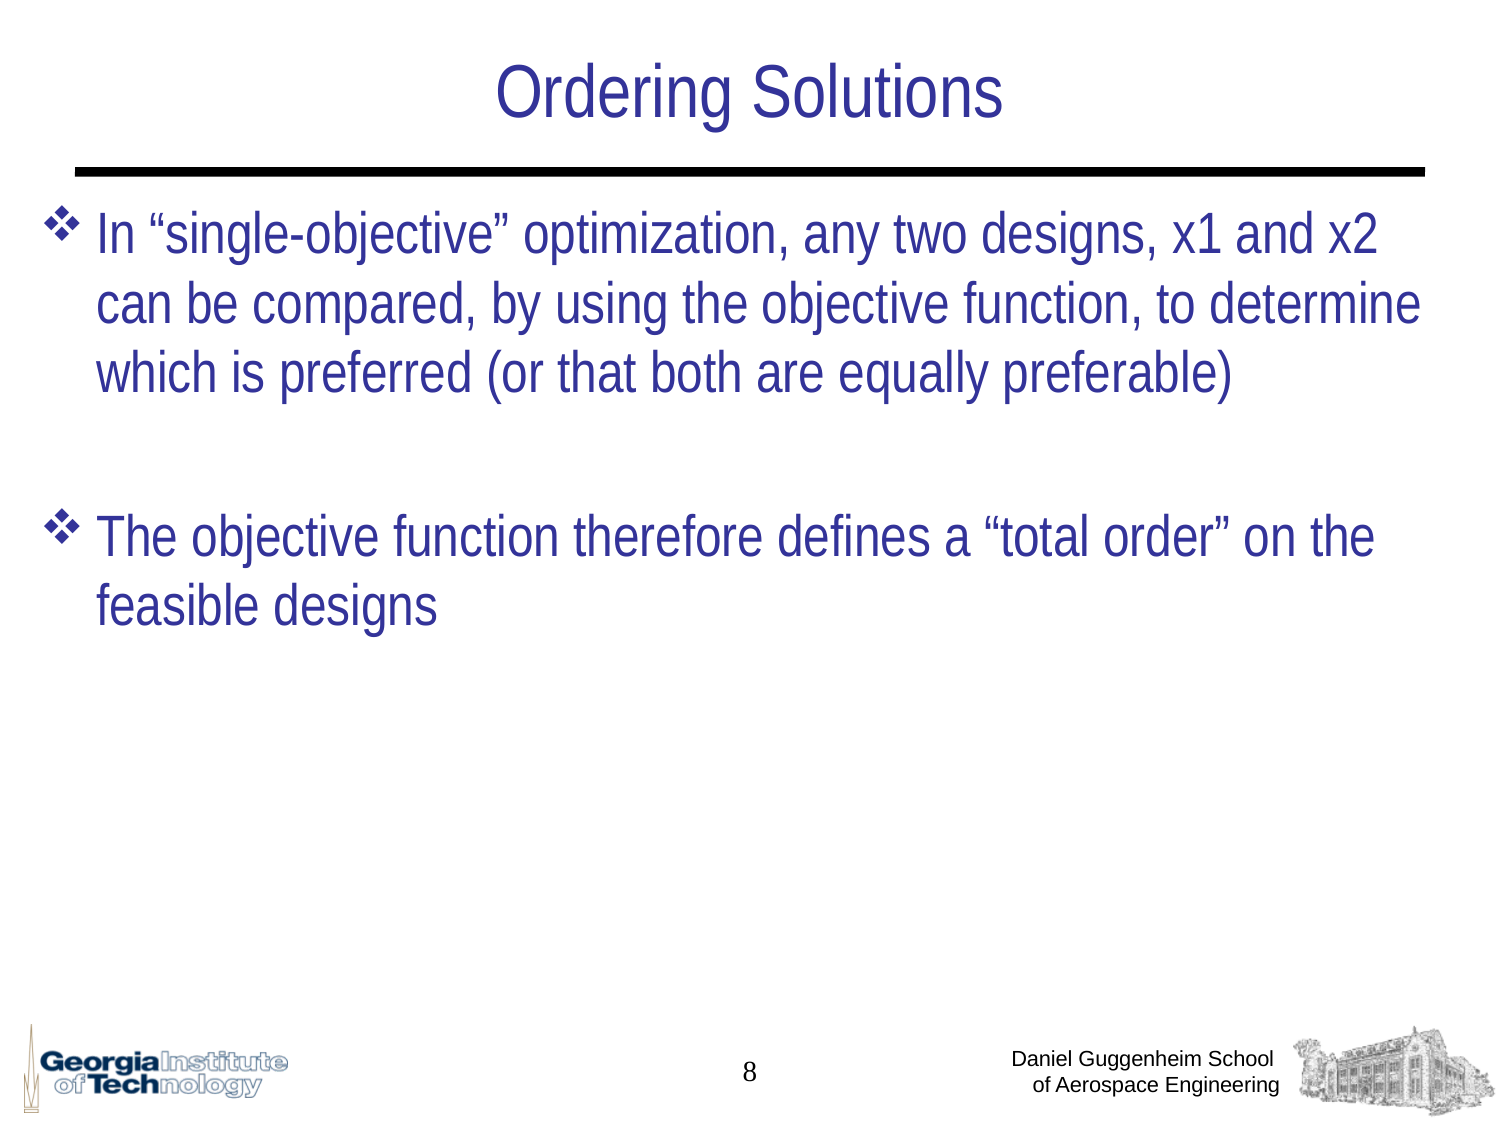

# Ordering Solutions
In “single-objective” optimization, any two designs, x1 and x2 can be compared, by using the objective function, to determine which is preferred (or that both are equally preferable)

The objective function therefore defines a “total order” on the feasible designs